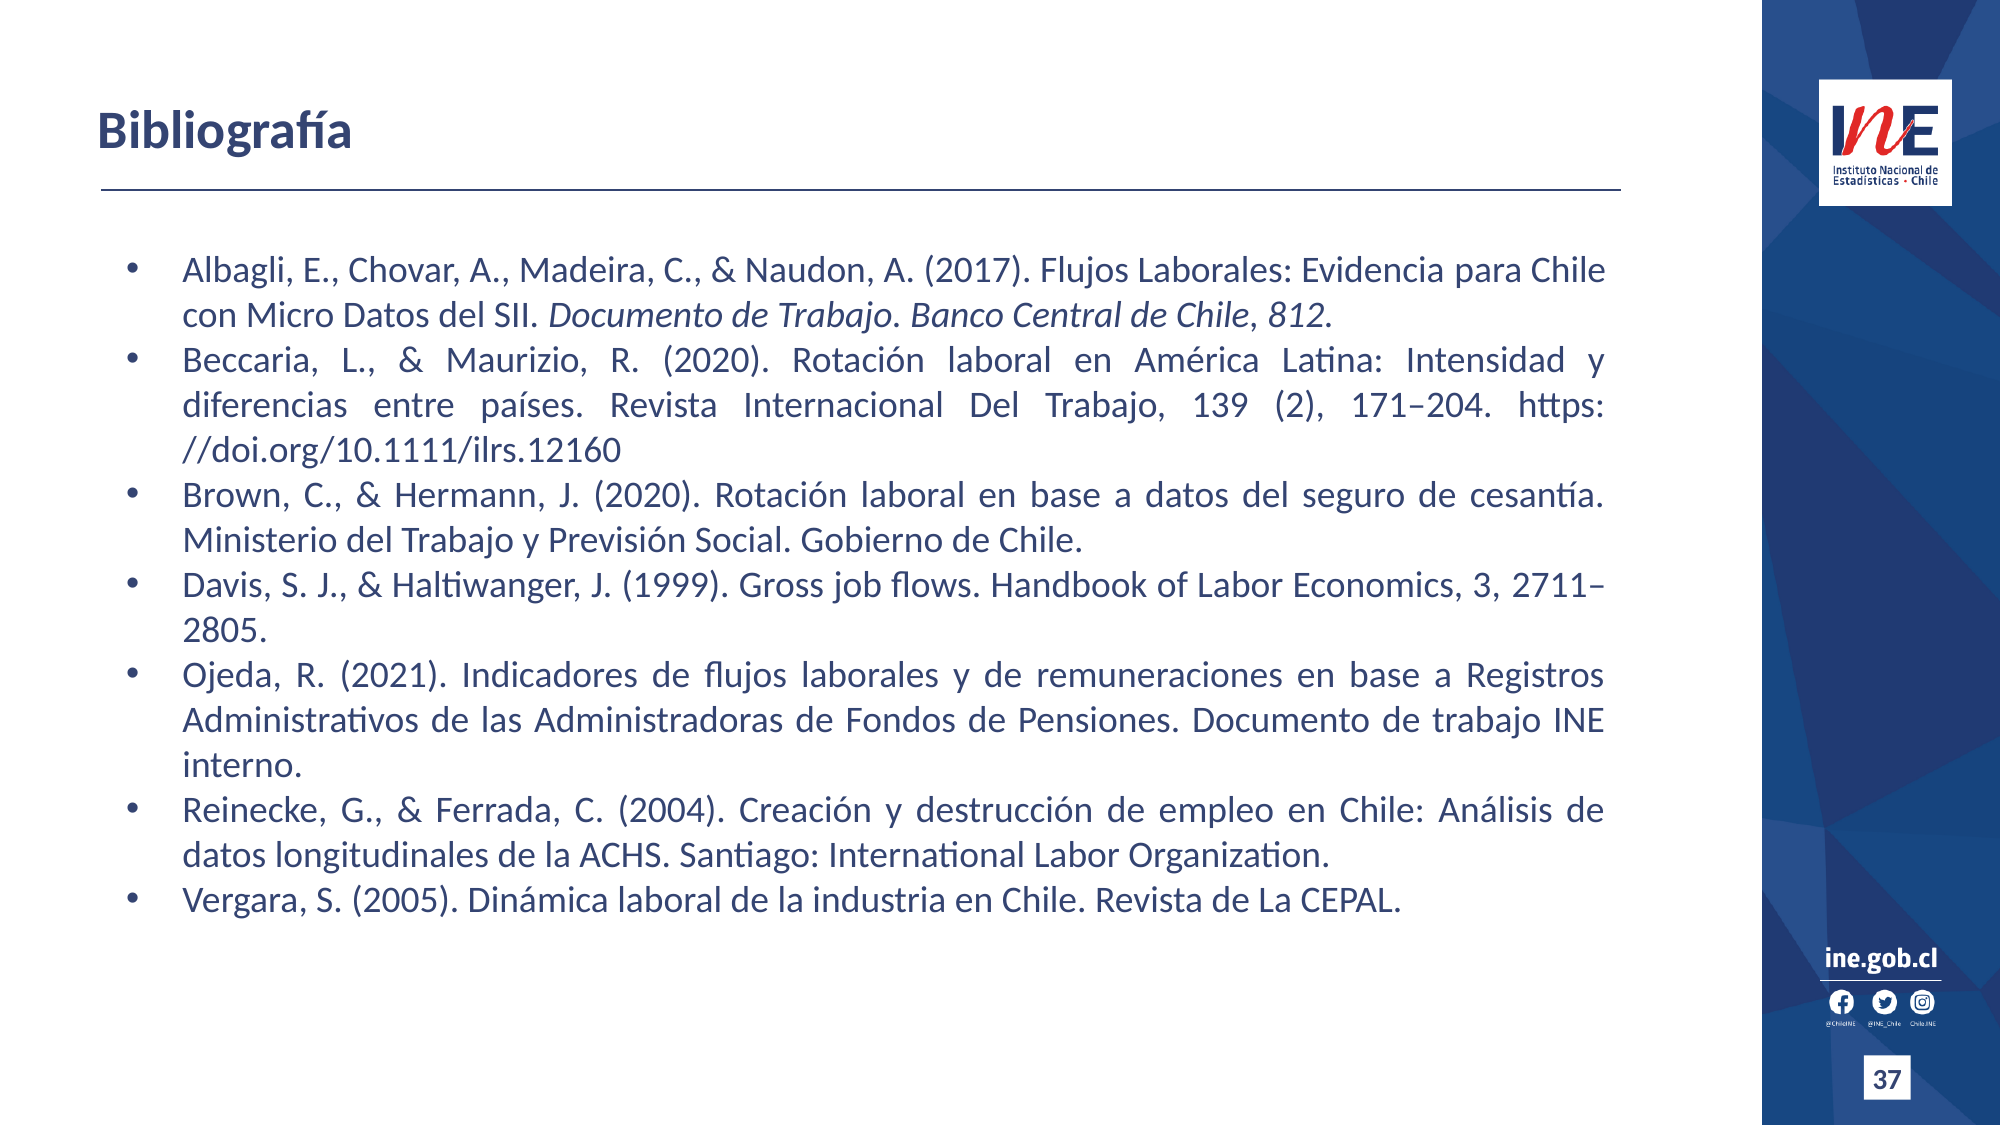

Bibliografía
Albagli, E., Chovar, A., Madeira, C., & Naudon, A. (2017). Flujos Laborales: Evidencia para Chile con Micro Datos del SII. Documento de Trabajo. Banco Central de Chile, 812.
Beccaria, L., & Maurizio, R. (2020). Rotación laboral en América Latina: Intensidad y diferencias entre países. Revista Internacional Del Trabajo, 139 (2), 171–204. https: //doi.org/10.1111/ilrs.12160
Brown, C., & Hermann, J. (2020). Rotación laboral en base a datos del seguro de cesantía. Ministerio del Trabajo y Previsión Social. Gobierno de Chile.
Davis, S. J., & Haltiwanger, J. (1999). Gross job flows. Handbook of Labor Economics, 3, 2711–2805.
Ojeda, R. (2021). Indicadores de flujos laborales y de remuneraciones en base a Registros Administrativos de las Administradoras de Fondos de Pensiones. Documento de trabajo INE interno.
Reinecke, G., & Ferrada, C. (2004). Creación y destrucción de empleo en Chile: Análisis de datos longitudinales de la ACHS. Santiago: International Labor Organization.
Vergara, S. (2005). Dinámica laboral de la industria en Chile. Revista de La CEPAL.
37